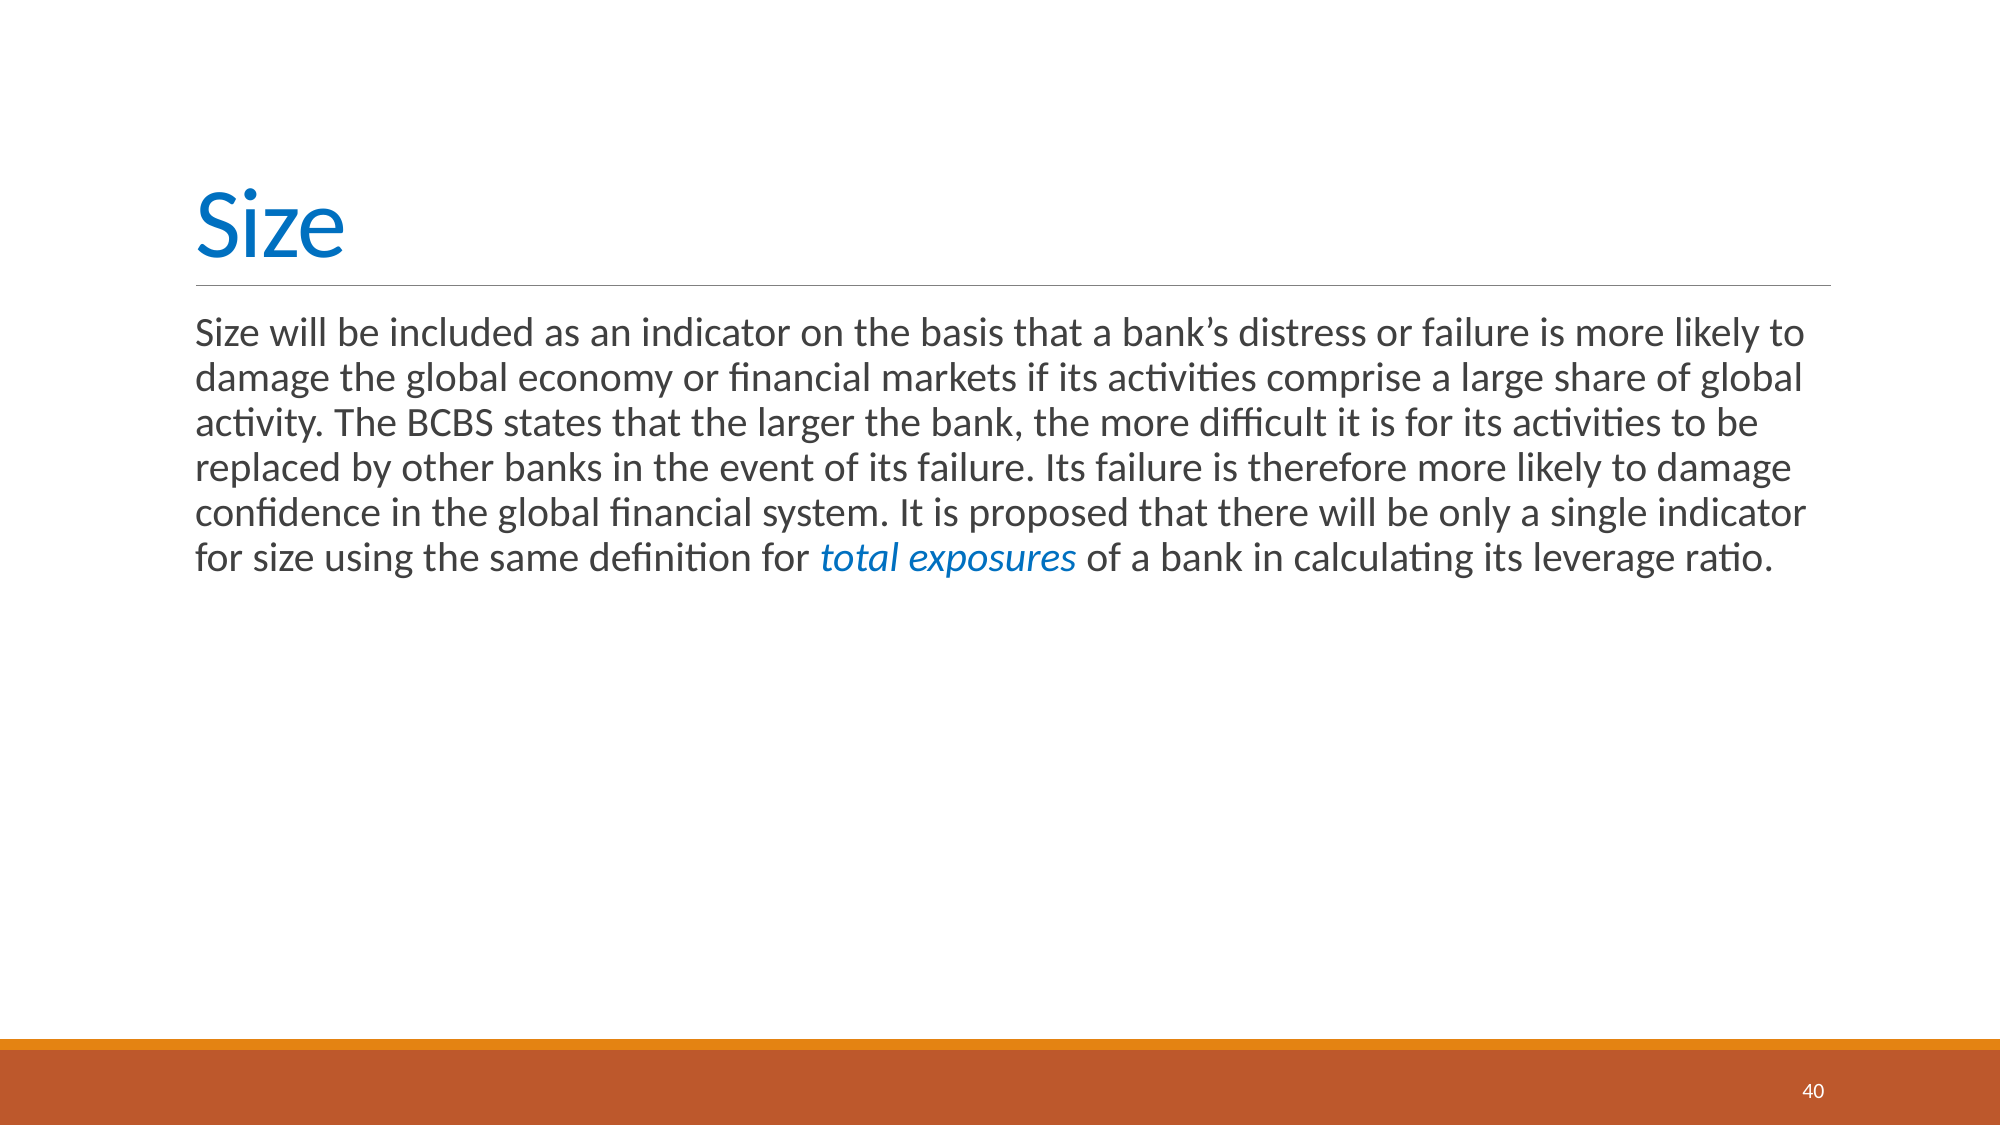

# Size
Size will be included as an indicator on the basis that a bank’s distress or failure is more likely to damage the global economy or financial markets if its activities comprise a large share of global activity. The BCBS states that the larger the bank, the more difficult it is for its activities to be replaced by other banks in the event of its failure. Its failure is therefore more likely to damage confidence in the global financial system. It is proposed that there will be only a single indicator for size using the same definition for total exposures of a bank in calculating its leverage ratio.
40